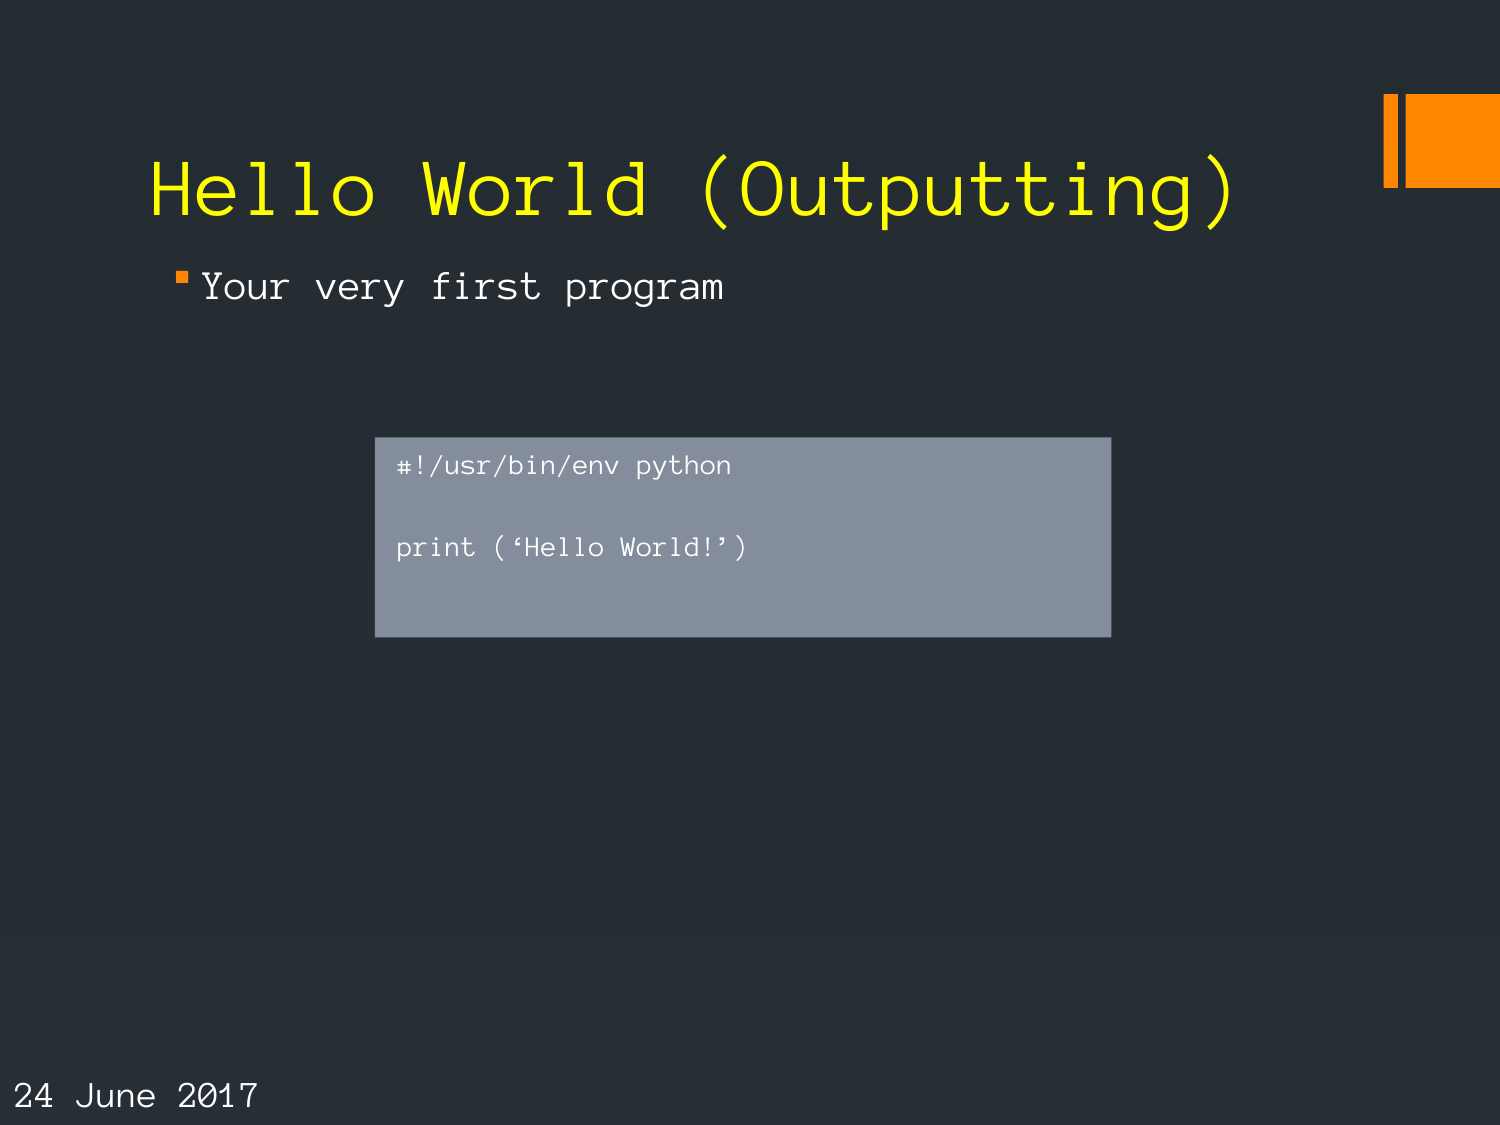

# Hello World (Outputting)
Your very first program

#!/usr/bin/env python

print (‘Hello World!’)